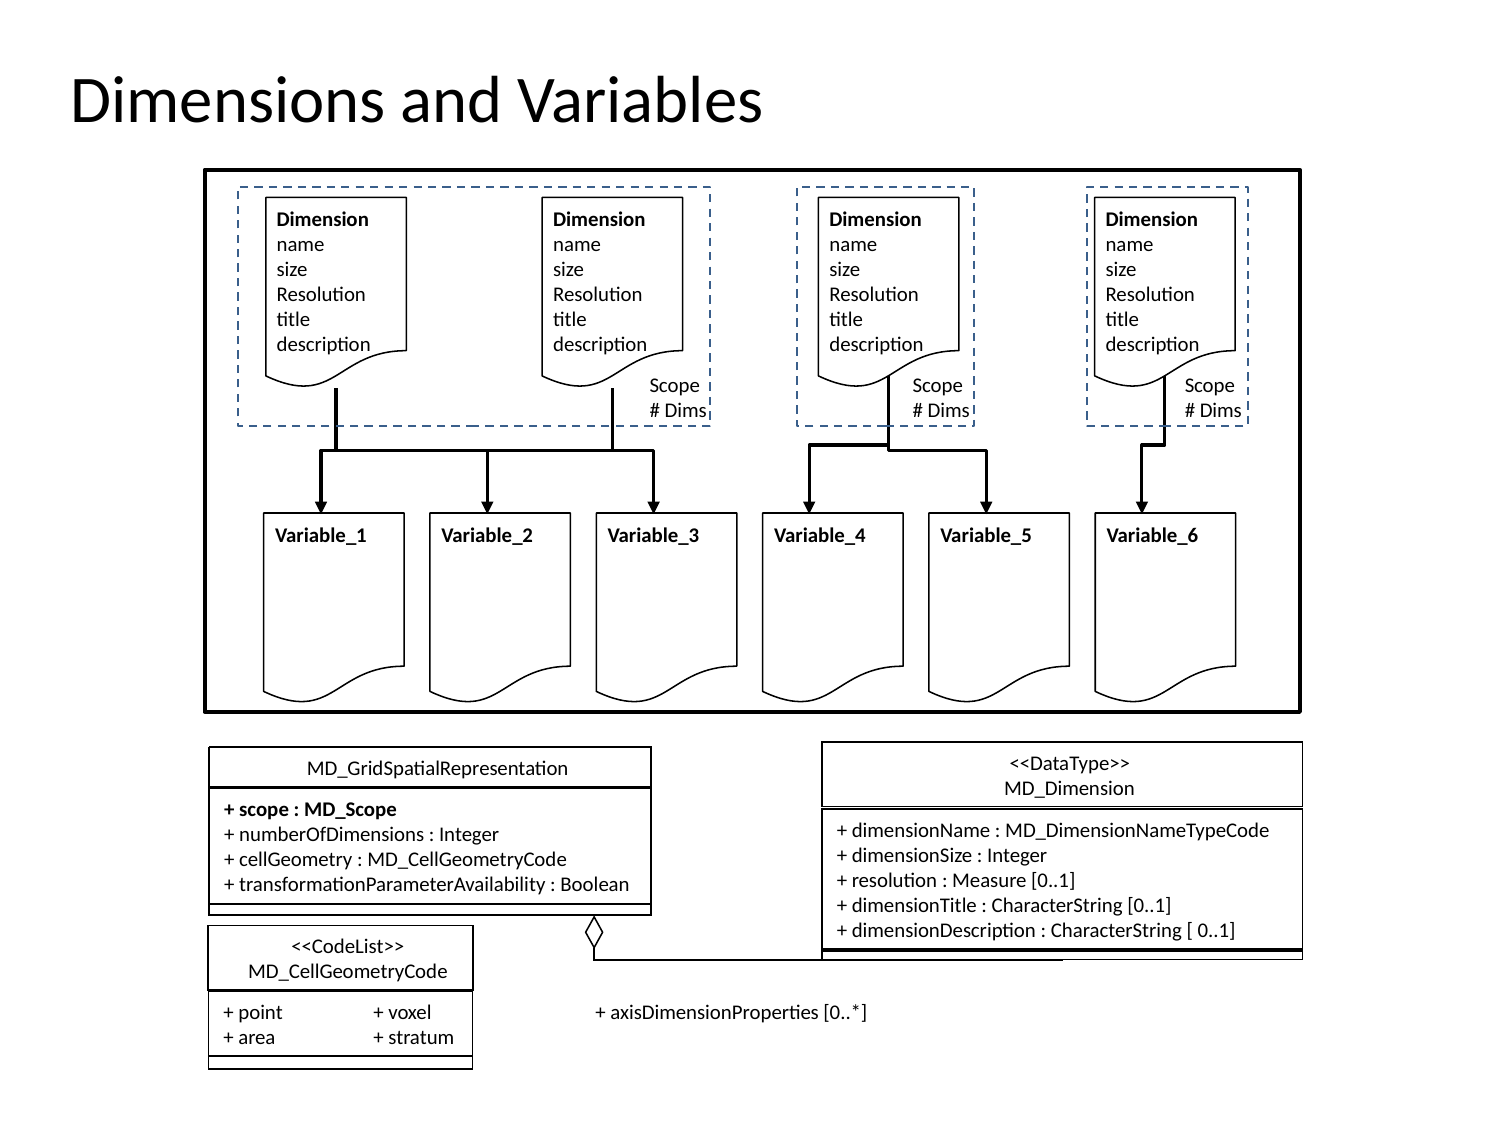

# Dimensions and Variables

Dimension
name
size
Resolution
title
description

Dimension
name
size
Resolution
title
description

Dimension
name
size
Resolution
title
description

Dimension
name
size
Resolution
title
description
Scope
# Dims
Scope
# Dims
Scope
# Dims

Variable_1

Variable_2

Variable_3

Variable_4

Variable_5

Variable_6
<<DataType>>
MD_Dimension
+ dimensionName : MD_DimensionNameTypeCode
+ dimensionSize : Integer
+ resolution : Measure [0..1]
+ dimensionTitle : CharacterString [0..1]
+ dimensionDescription : CharacterString [ 0..1]

MD_GridSpatialRepresentation
+ scope : MD_Scope
+ numberOfDimensions : Integer
+ cellGeometry : MD_CellGeometryCode
+ transformationParameterAvailability : Boolean

Grid Representation
what part of the dataset is this for?
how many dimensions does it have?
are the data for areas or points?
do I need to do math to understand this?

<<CodeList>>
MD_CellGeometryCode
+ point	+ voxel
+ area	+ stratum

+ axisDimensionProperties [0..*]